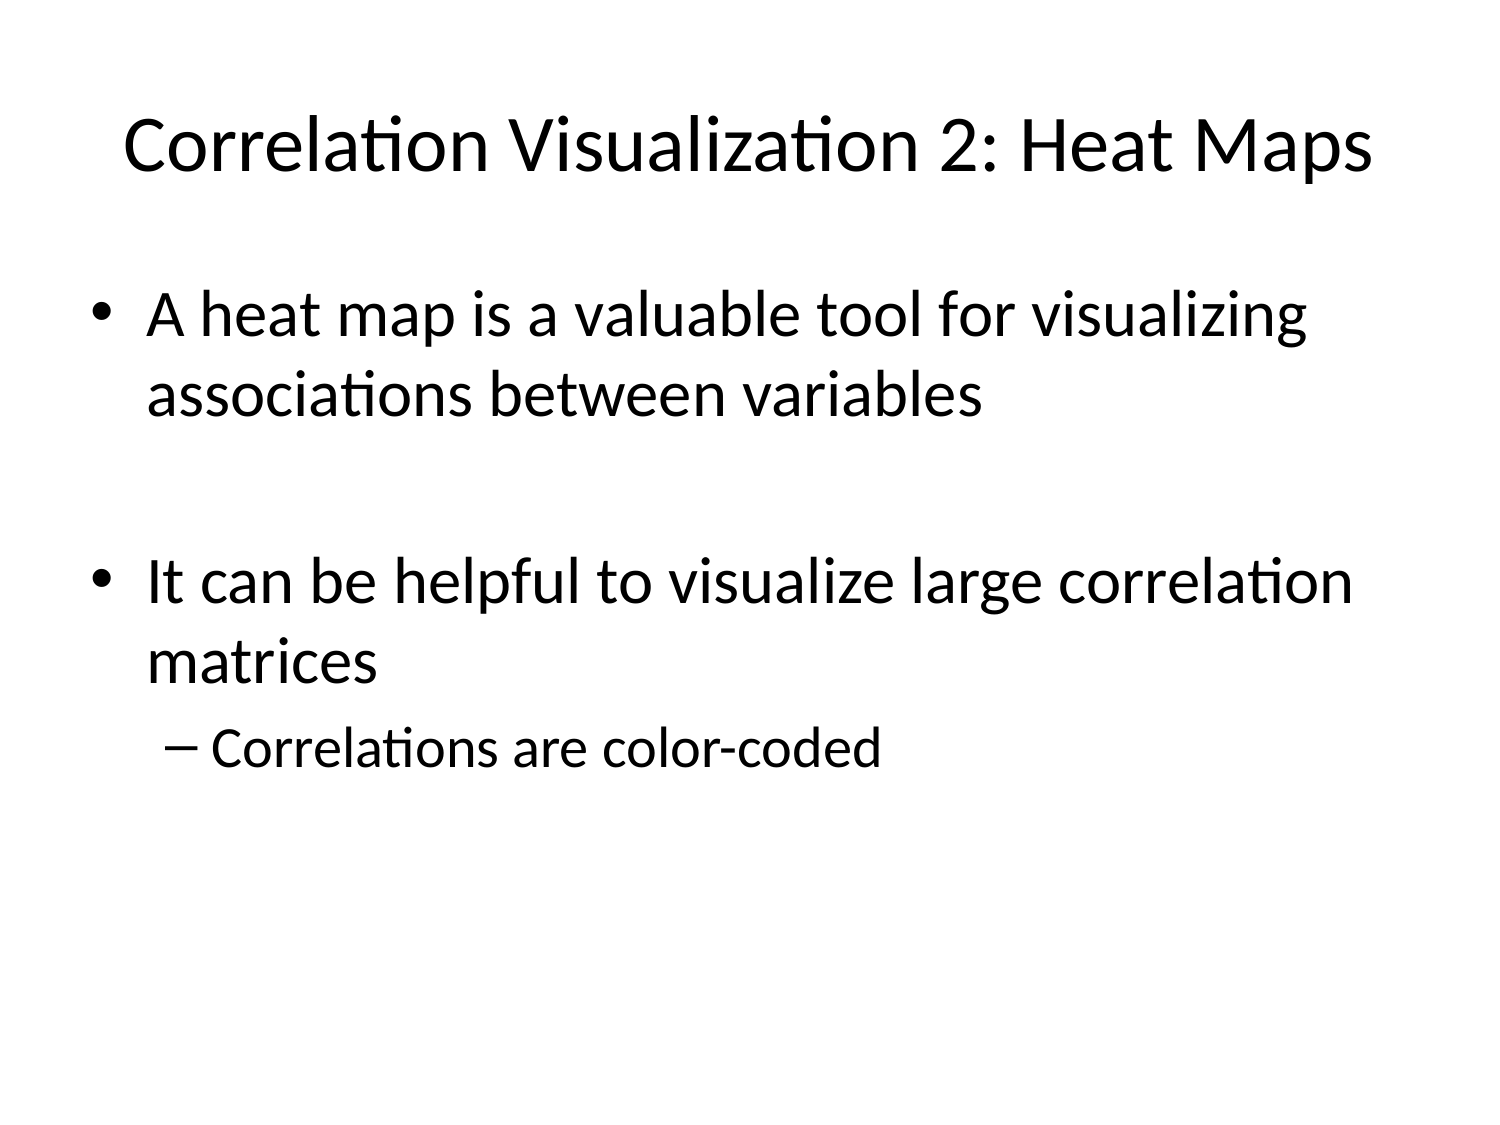

# Correlation Visualization 2: Heat Maps
A heat map is a valuable tool for visualizing associations between variables

It can be helpful to visualize large correlation matrices
Correlations are color-coded